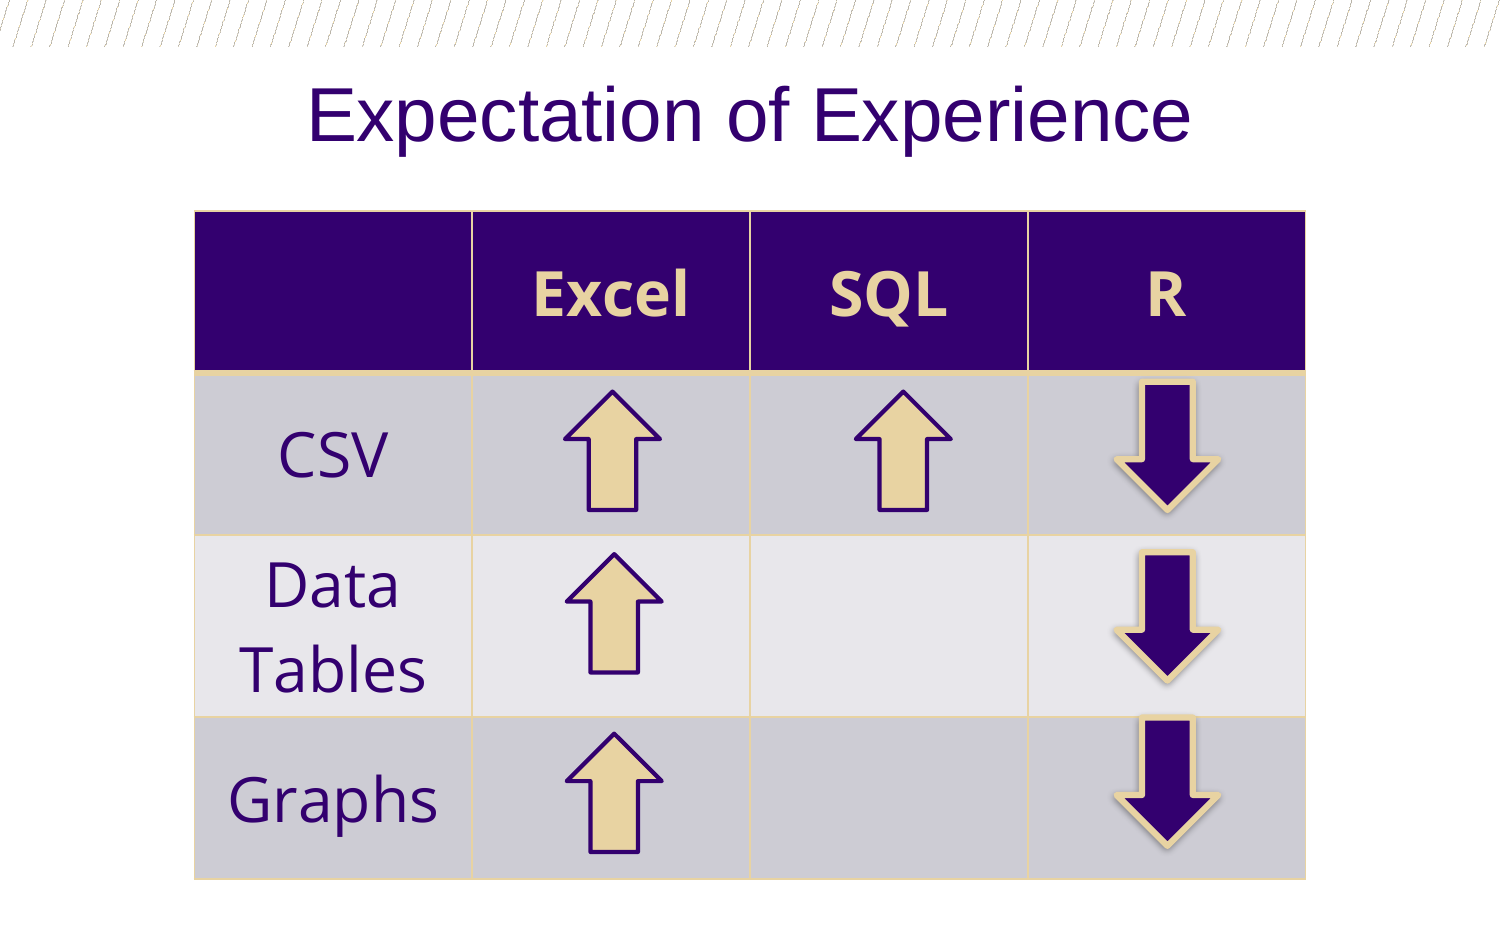

Expectation of Experience
|  | Excel | SQL | R |
| --- | --- | --- | --- |
| CSV |  |  |  |
| Data Tables |  |  |  |
| Graphs |  |  |  |